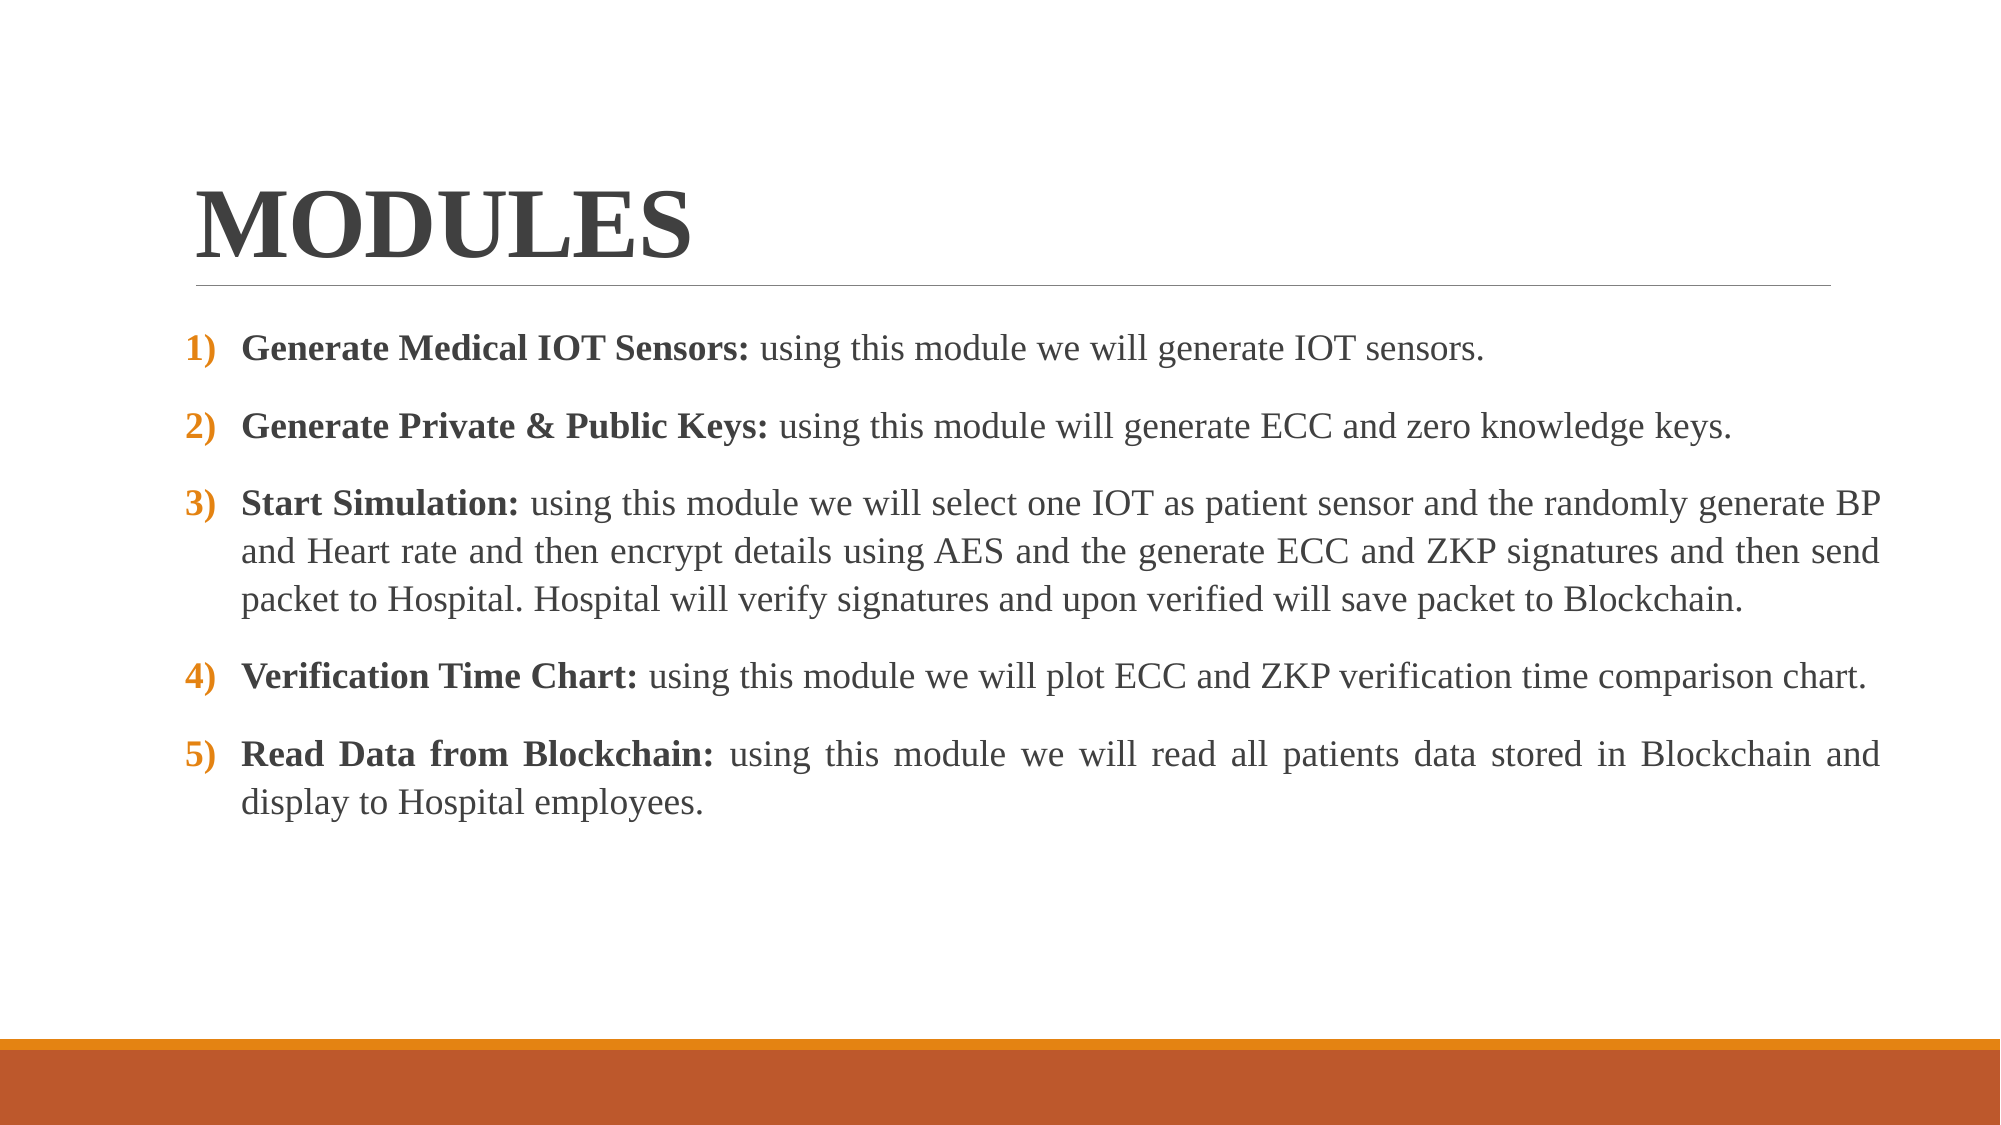

# MODULES
Generate Medical IOT Sensors: using this module we will generate IOT sensors.
Generate Private & Public Keys: using this module will generate ECC and zero knowledge keys.
Start Simulation: using this module we will select one IOT as patient sensor and the randomly generate BP and Heart rate and then encrypt details using AES and the generate ECC and ZKP signatures and then send packet to Hospital. Hospital will verify signatures and upon verified will save packet to Blockchain.
Verification Time Chart: using this module we will plot ECC and ZKP verification time comparison chart.
Read Data from Blockchain: using this module we will read all patients data stored in Blockchain and display to Hospital employees.